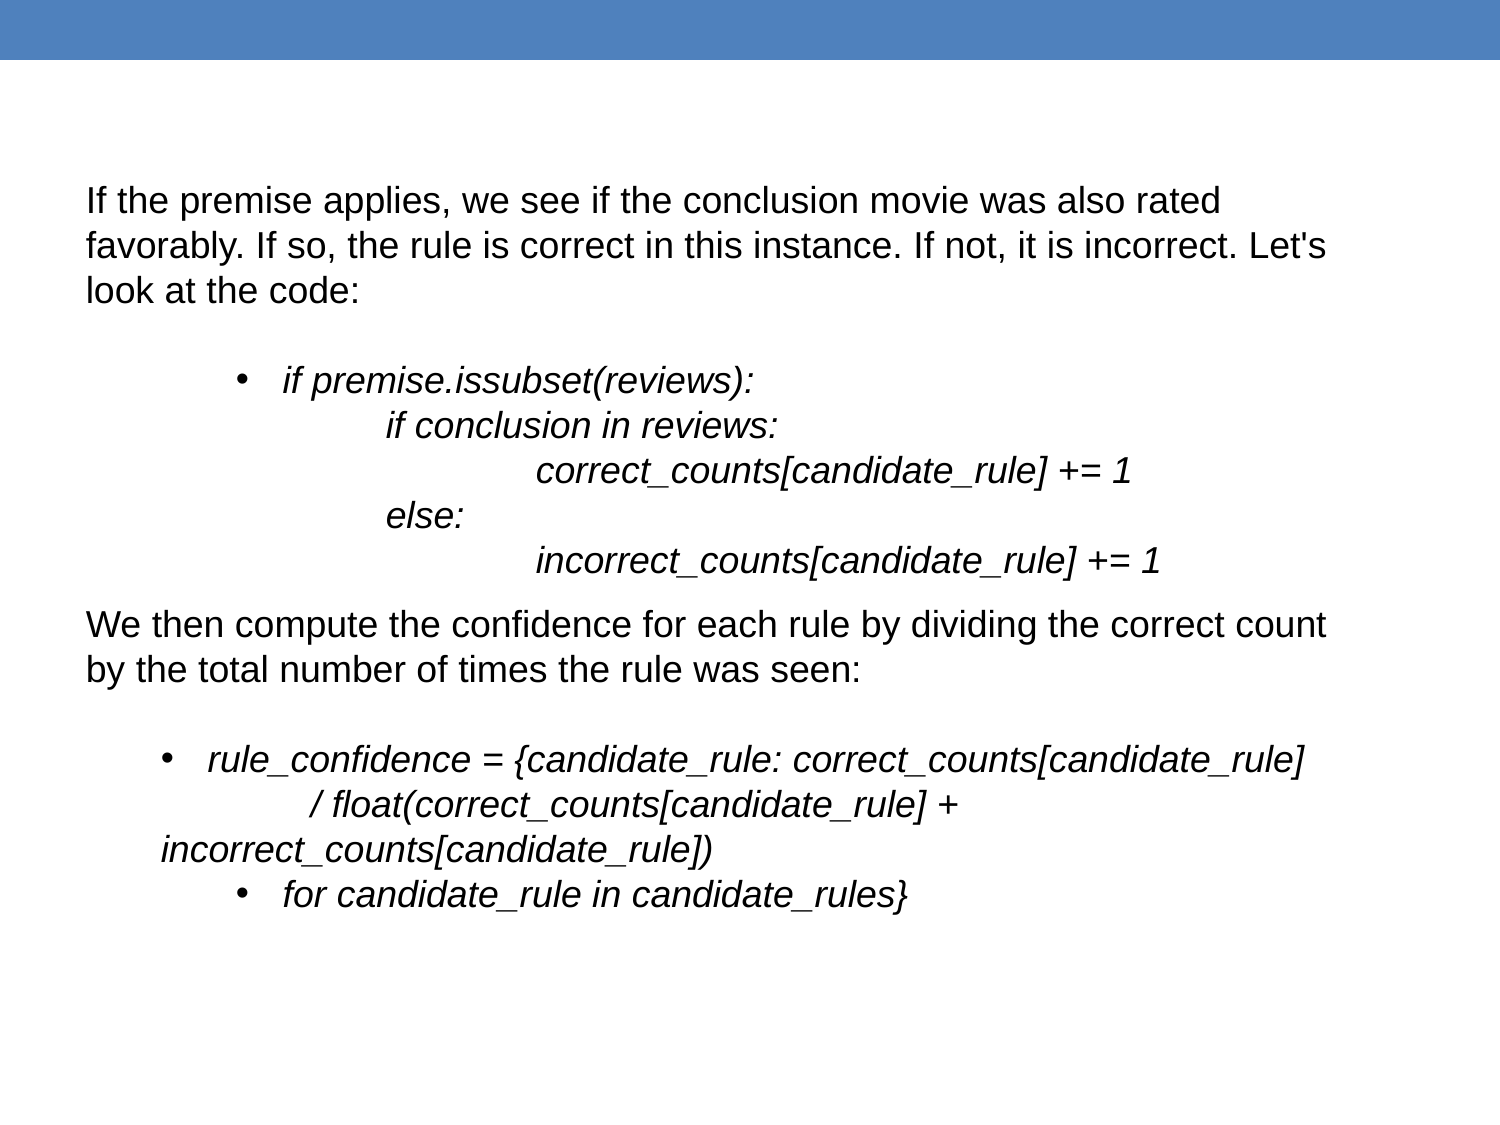

If the premise applies, we see if the conclusion movie was also rated favorably. If so, the rule is correct in this instance. If not, it is incorrect. Let's look at the code:

if premise.issubset(reviews):
	if conclusion in reviews:
		correct_counts[candidate_rule] += 1
	else:
		incorrect_counts[candidate_rule] += 1
We then compute the confidence for each rule by dividing the correct count by the total number of times the rule was seen:

rule_confidence = {candidate_rule: correct_counts[candidate_rule]
	/ float(correct_counts[candidate_rule] + incorrect_counts[candidate_rule])
for candidate_rule in candidate_rules}